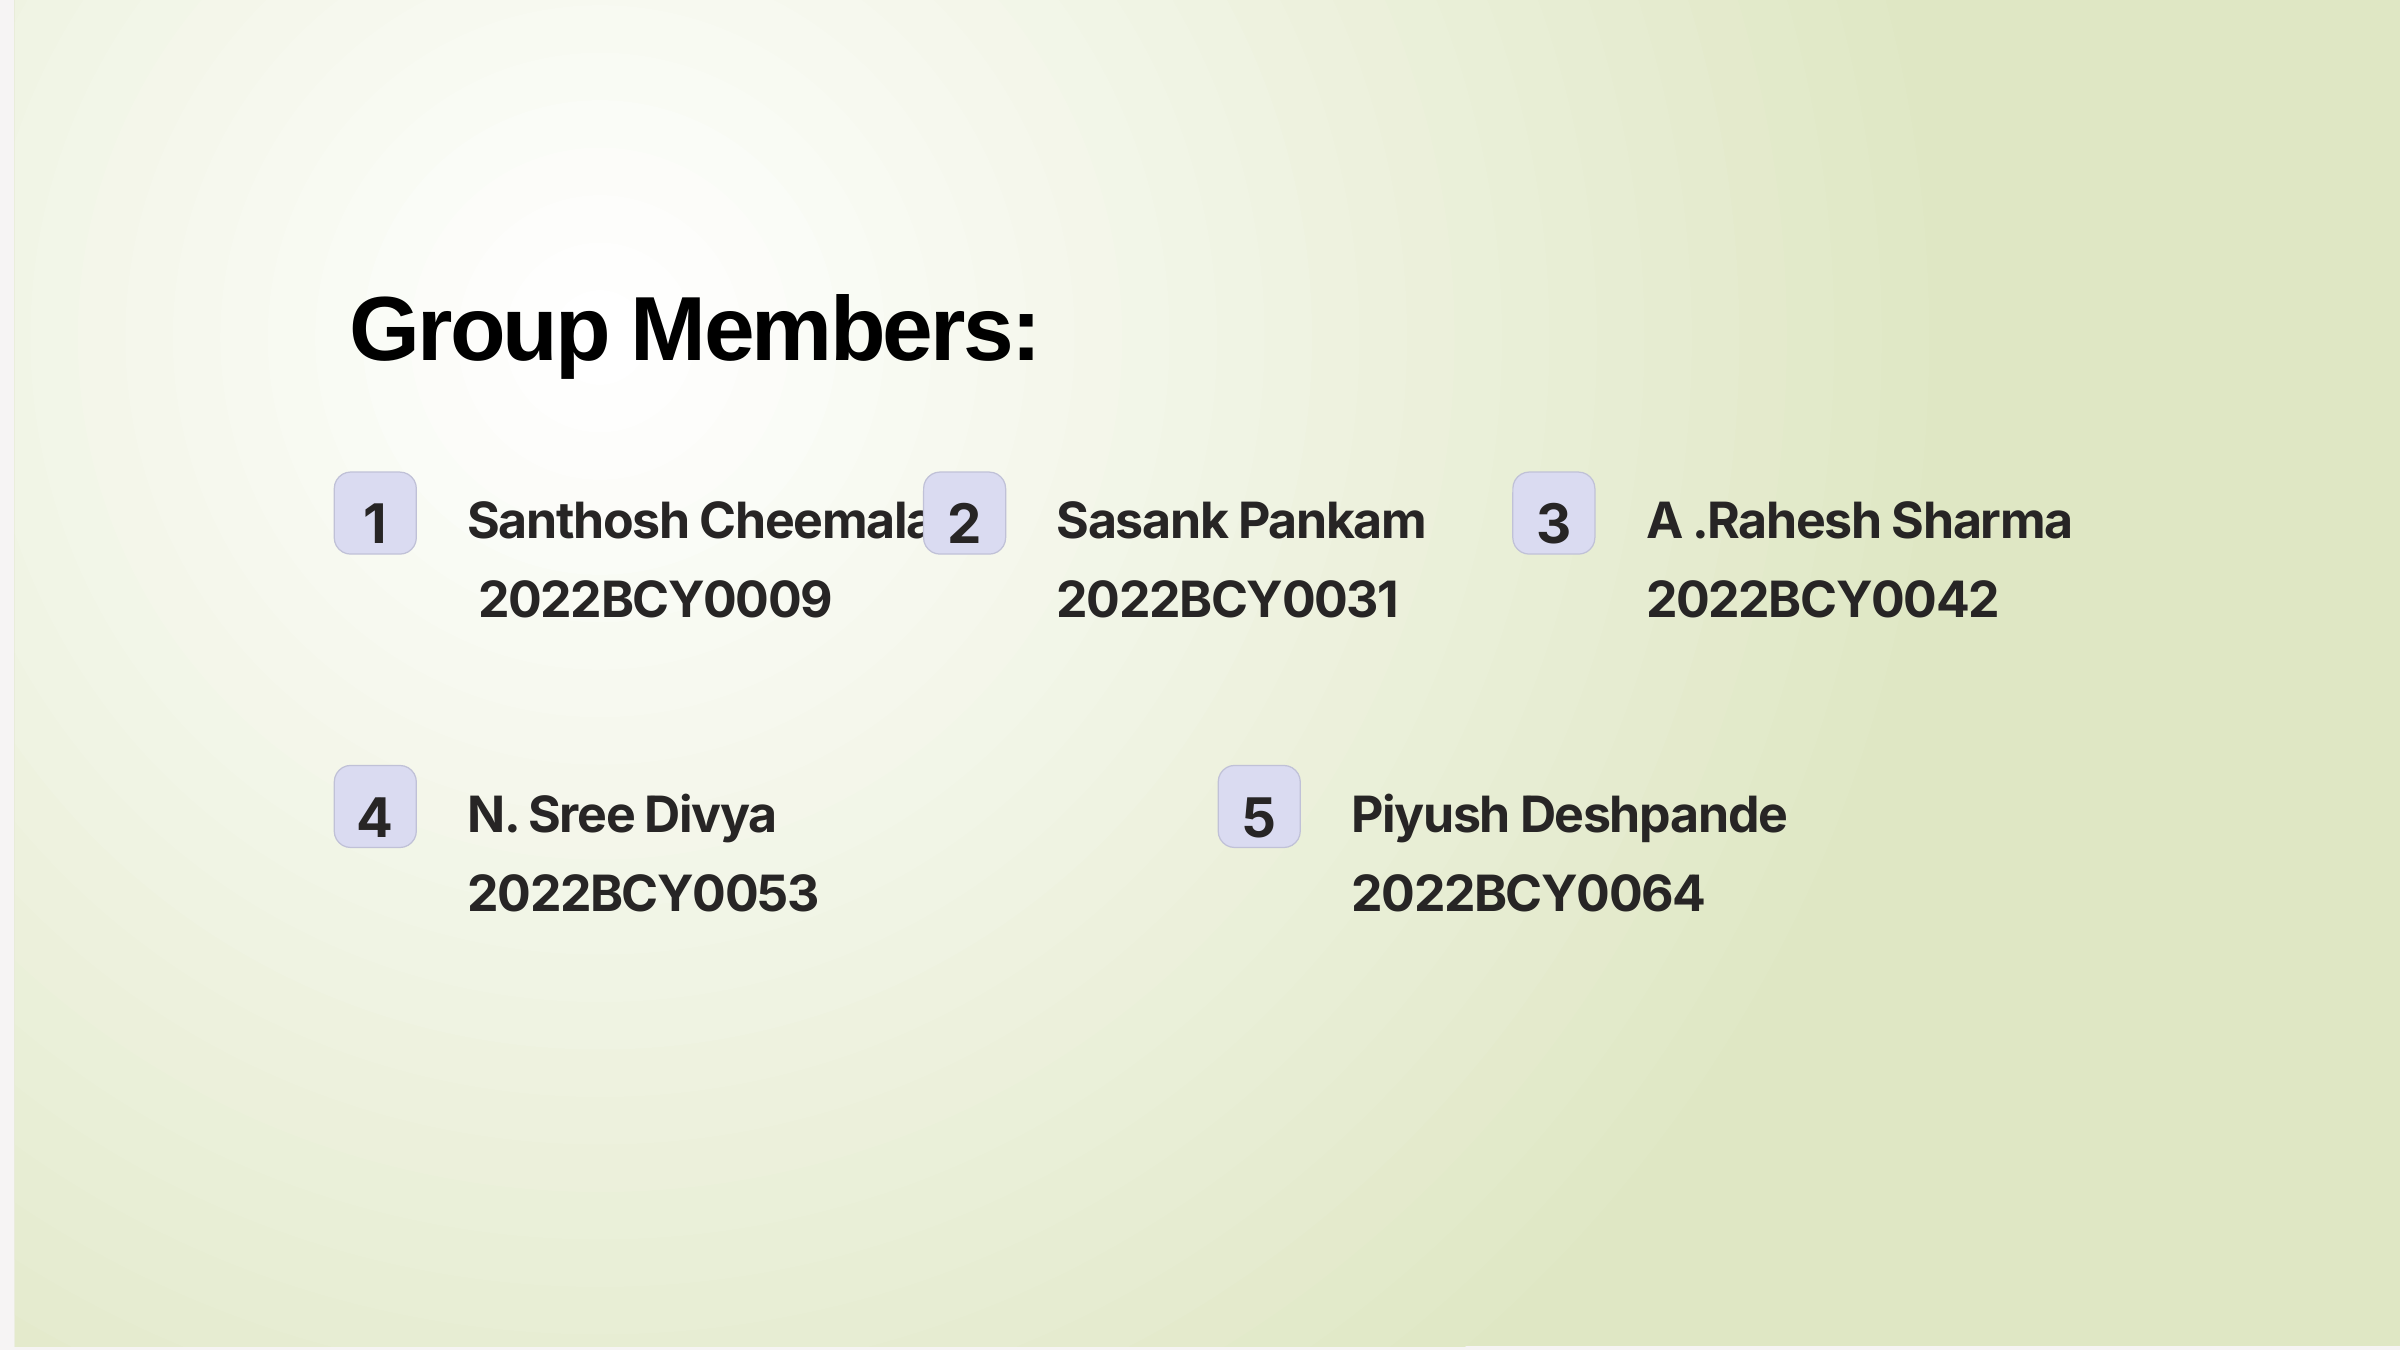

Group Members:

1
2
3
Santhosh Cheemala
Sasank Pankam
A .Rahesh Sharma
 2022BCY0009
2022BCY0031
2022BCY0042

4
5
N. Sree Divya
Piyush Deshpande
2022BCY0053
2022BCY0064